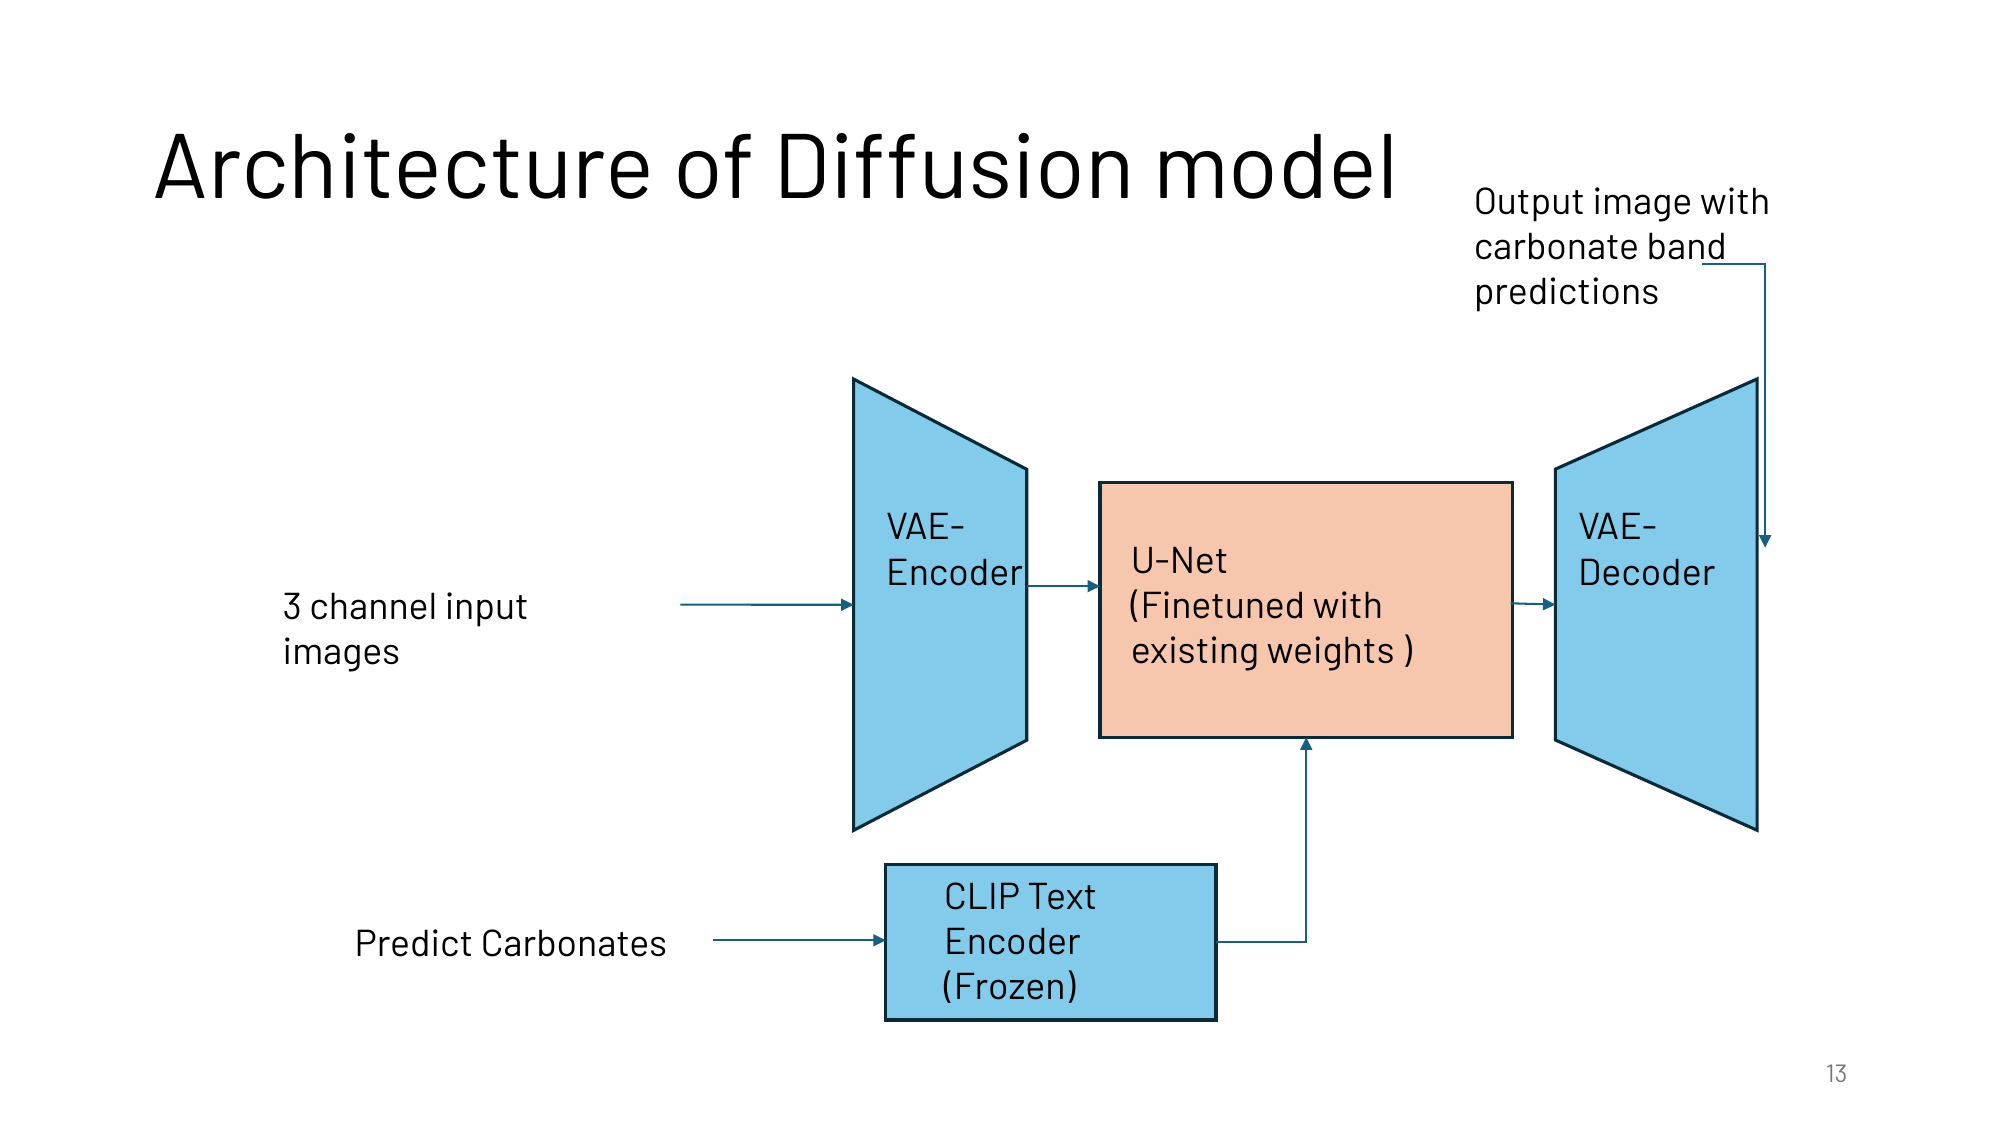

# Architecture of Diffusion model
Output image with carbonate band predictions

VAE-Encoder
VAE-Decoder

U-Net
(Finetuned with existing weights )
3 channel input images

CLIP Text Encoder (Frozen)
Predict Carbonates
13